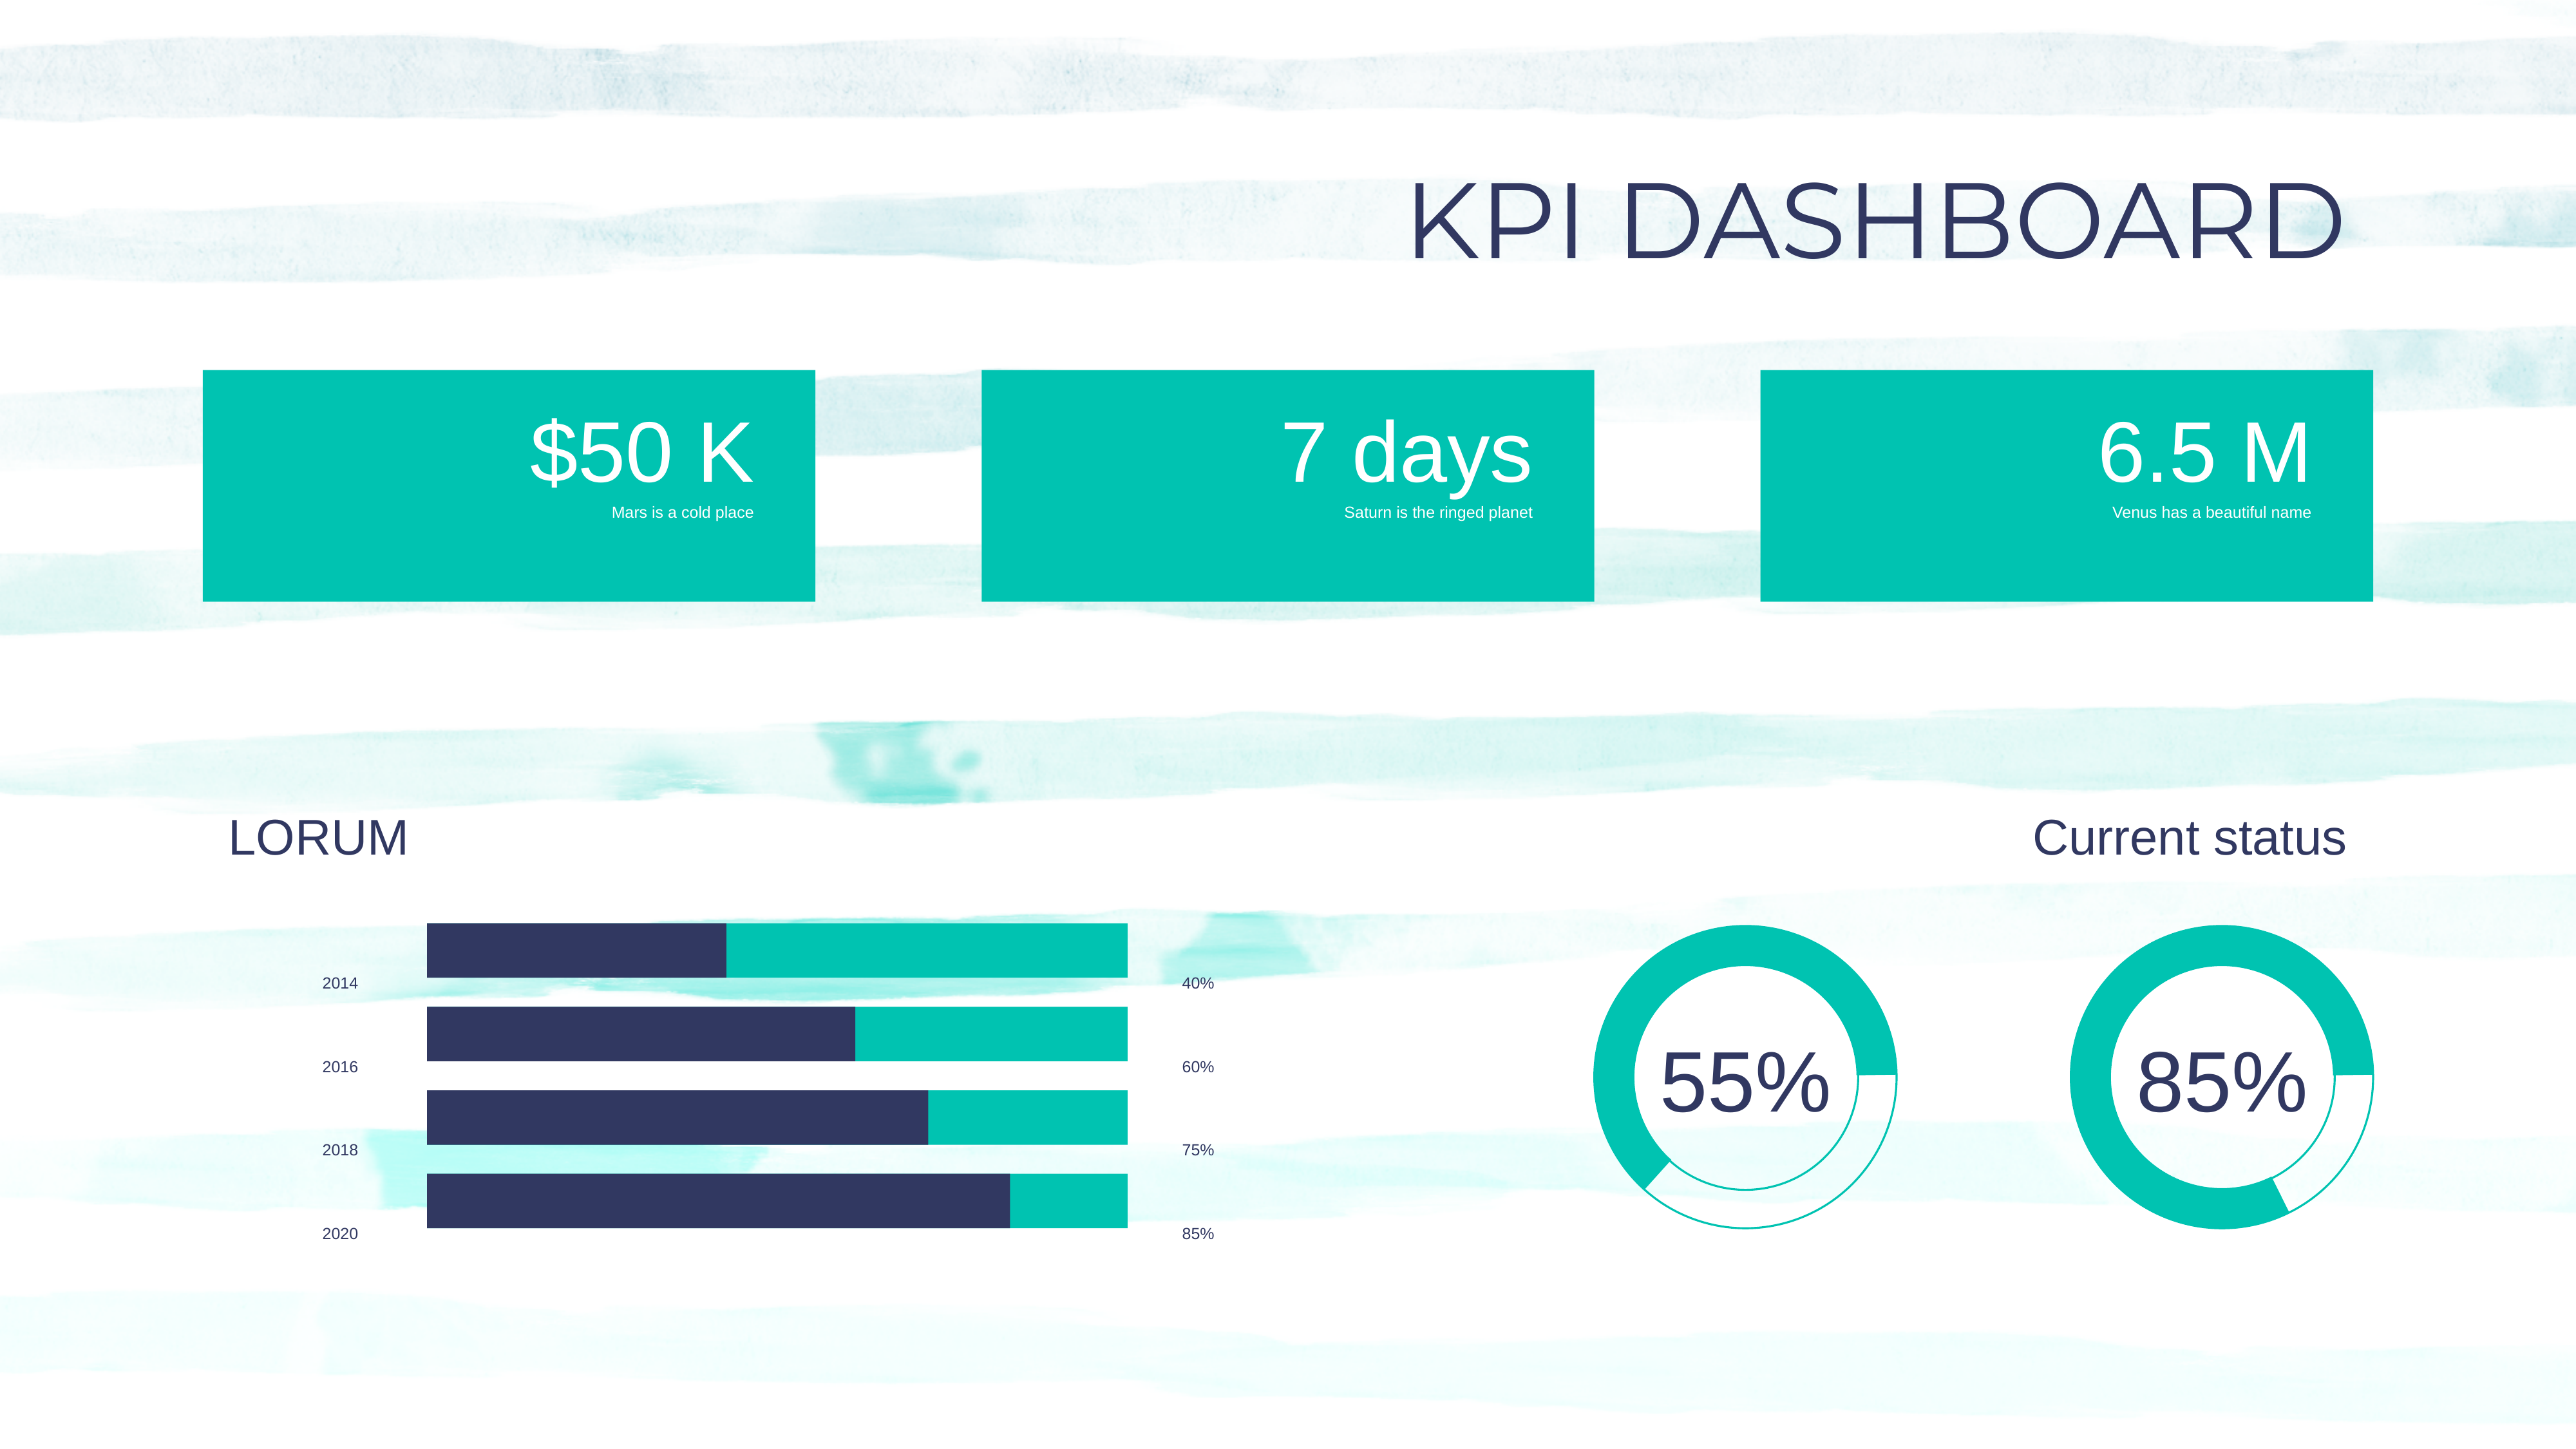

# KPI DASHBOARD

$50 K

7 days

6.5 M
Mars is a cold place
Saturn is the ringed planet
Venus has a beautiful name
LORUM
Current status

2014
40%

2016
60%
55%
85%
2018
75%
2020
85%